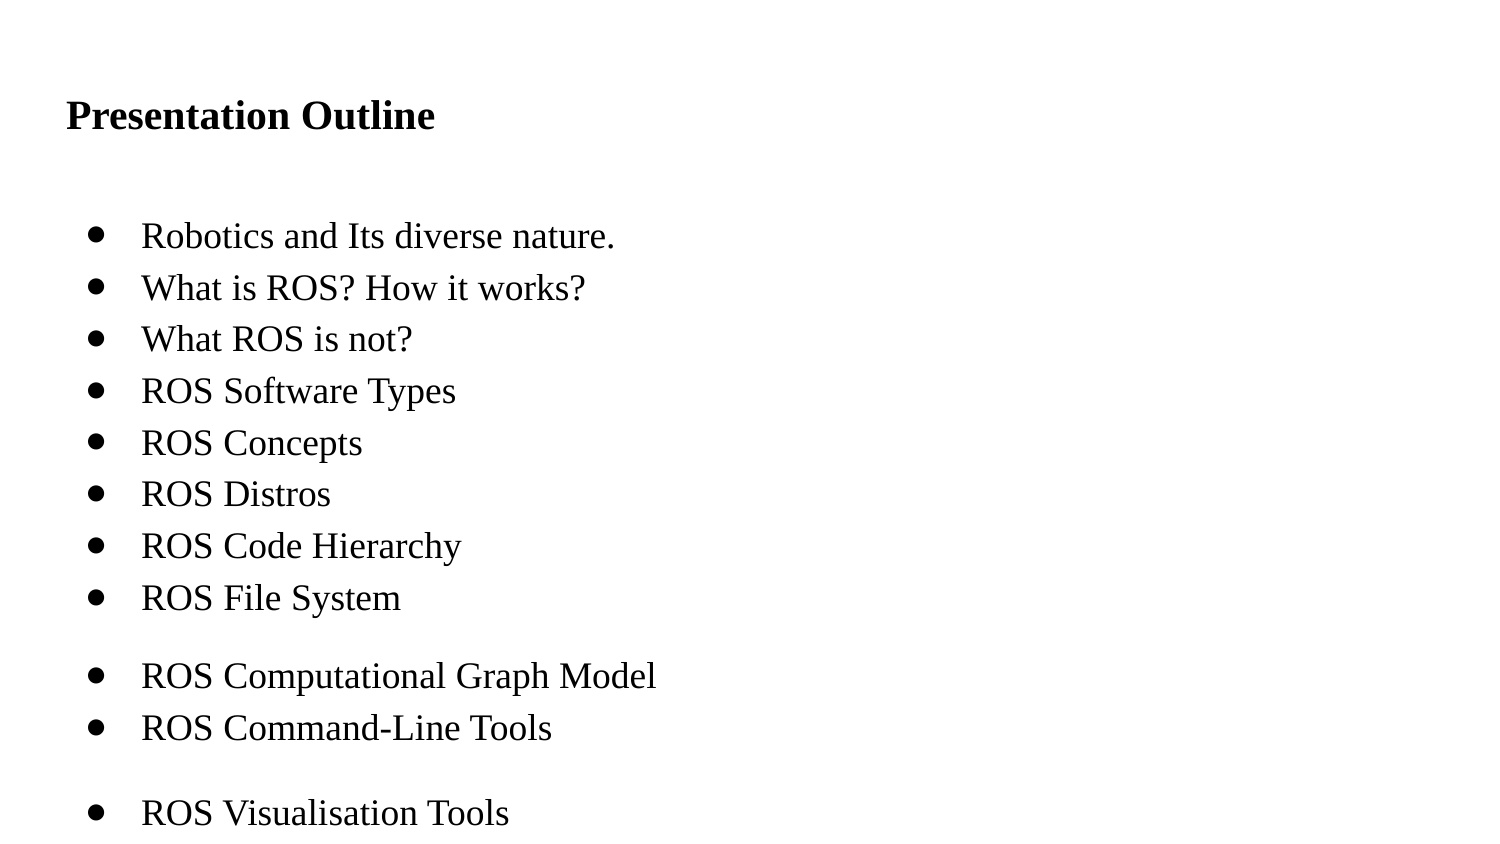

# Presentation Outline
Robotics and Its diverse nature.
What is ROS? How it works?
What ROS is not?
ROS Software Types
ROS Concepts
ROS Distros
ROS Code Hierarchy
ROS File System
ROS Computational Graph Model
ROS Command-Line Tools
ROS Visualisation Tools